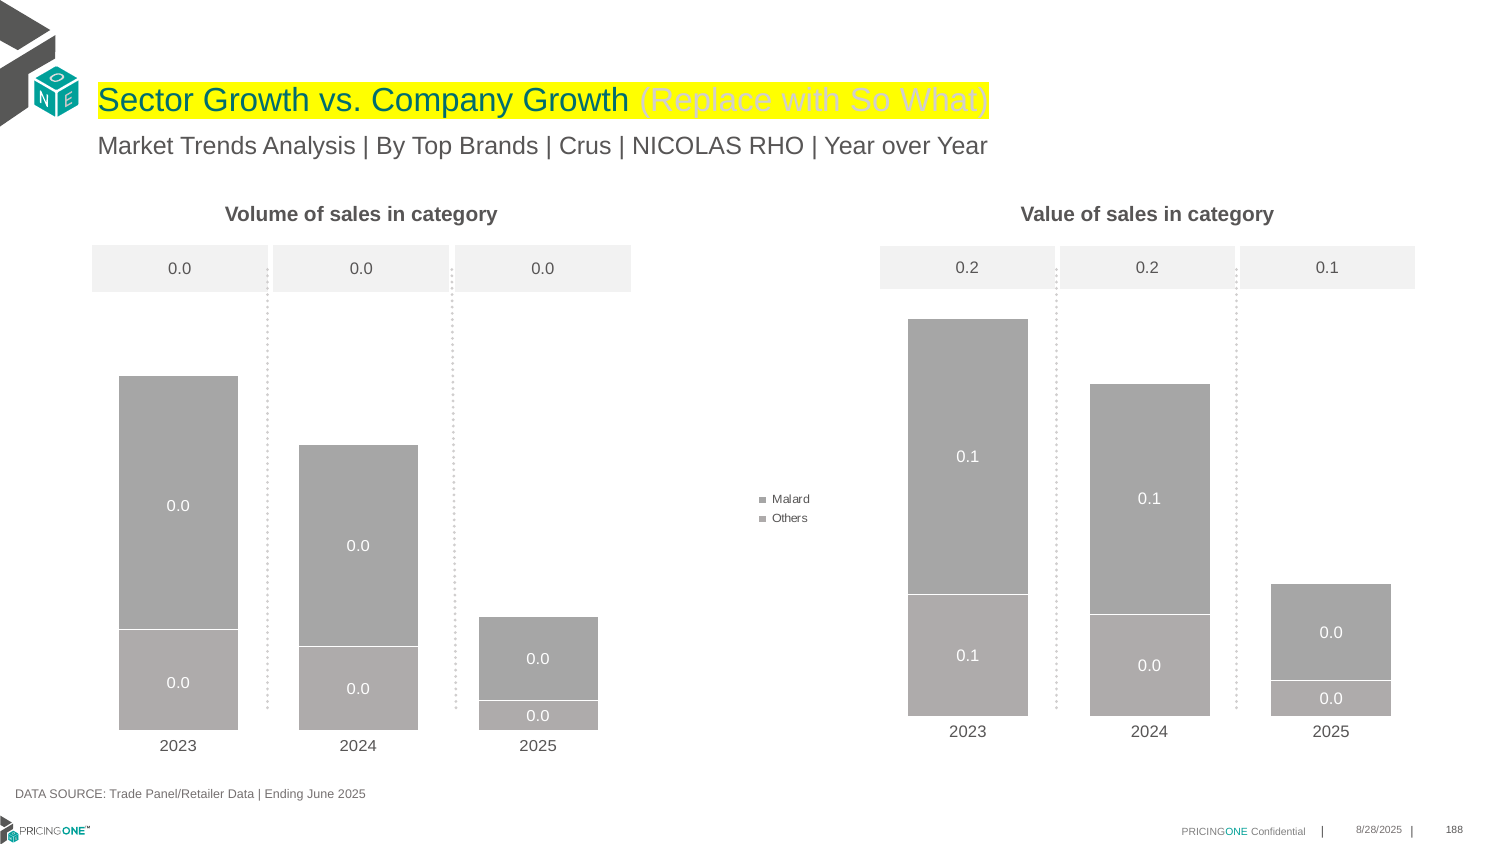

# Sector Growth vs. Company Growth (Replace with So What)
Market Trends Analysis | By Top Brands | Crus | NICOLAS RHO | Year over Year
| Value of sales in category |  |  |
| --- | --- | --- |
| 0.2 | 0.2 | 0.1 |
| Volume of sales in category |  |  |
| --- | --- | --- |
| 0.0 | 0.0 | 0.0 |

### Chart

| Category | Others | Malard |
|---|---|---|
| 2023 | 0.058281 | 0.131577 |
| 2024 | 0.048716 | 0.110139 |
| 2025 | 0.017022 | 0.046473 |

### Chart

| Category | Others | Malard |
|---|---|---|
| 2023 | 0.001403 | 0.003519 |
| 2024 | 0.001168 | 0.002792 |
| 2025 | 0.000412 | 0.00117 |
DATA SOURCE: Trade Panel/Retailer Data | Ending June 2025

8/28/2025
188